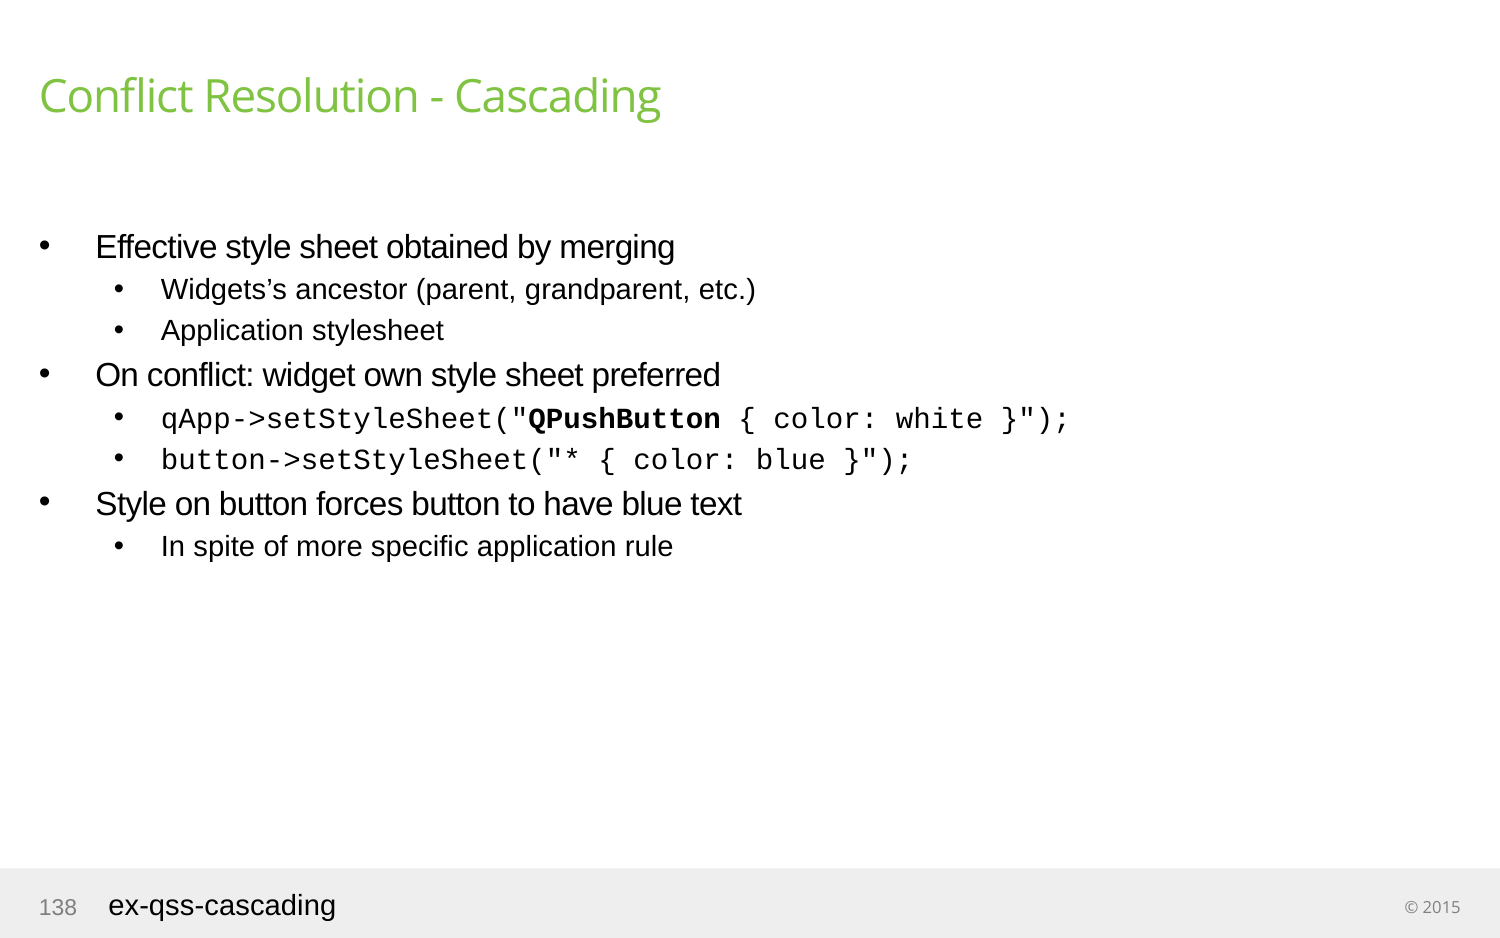

# Conflict Resolution - Cascading
Effective style sheet obtained by merging
Widgets’s ancestor (parent, grandparent, etc.)
Application stylesheet
On conflict: widget own style sheet preferred
qApp->setStyleSheet("QPushButton { color: white }");
button->setStyleSheet("* { color: blue }");
Style on button forces button to have blue text
In spite of more specific application rule

138
ex-qss-cascading
© 2015